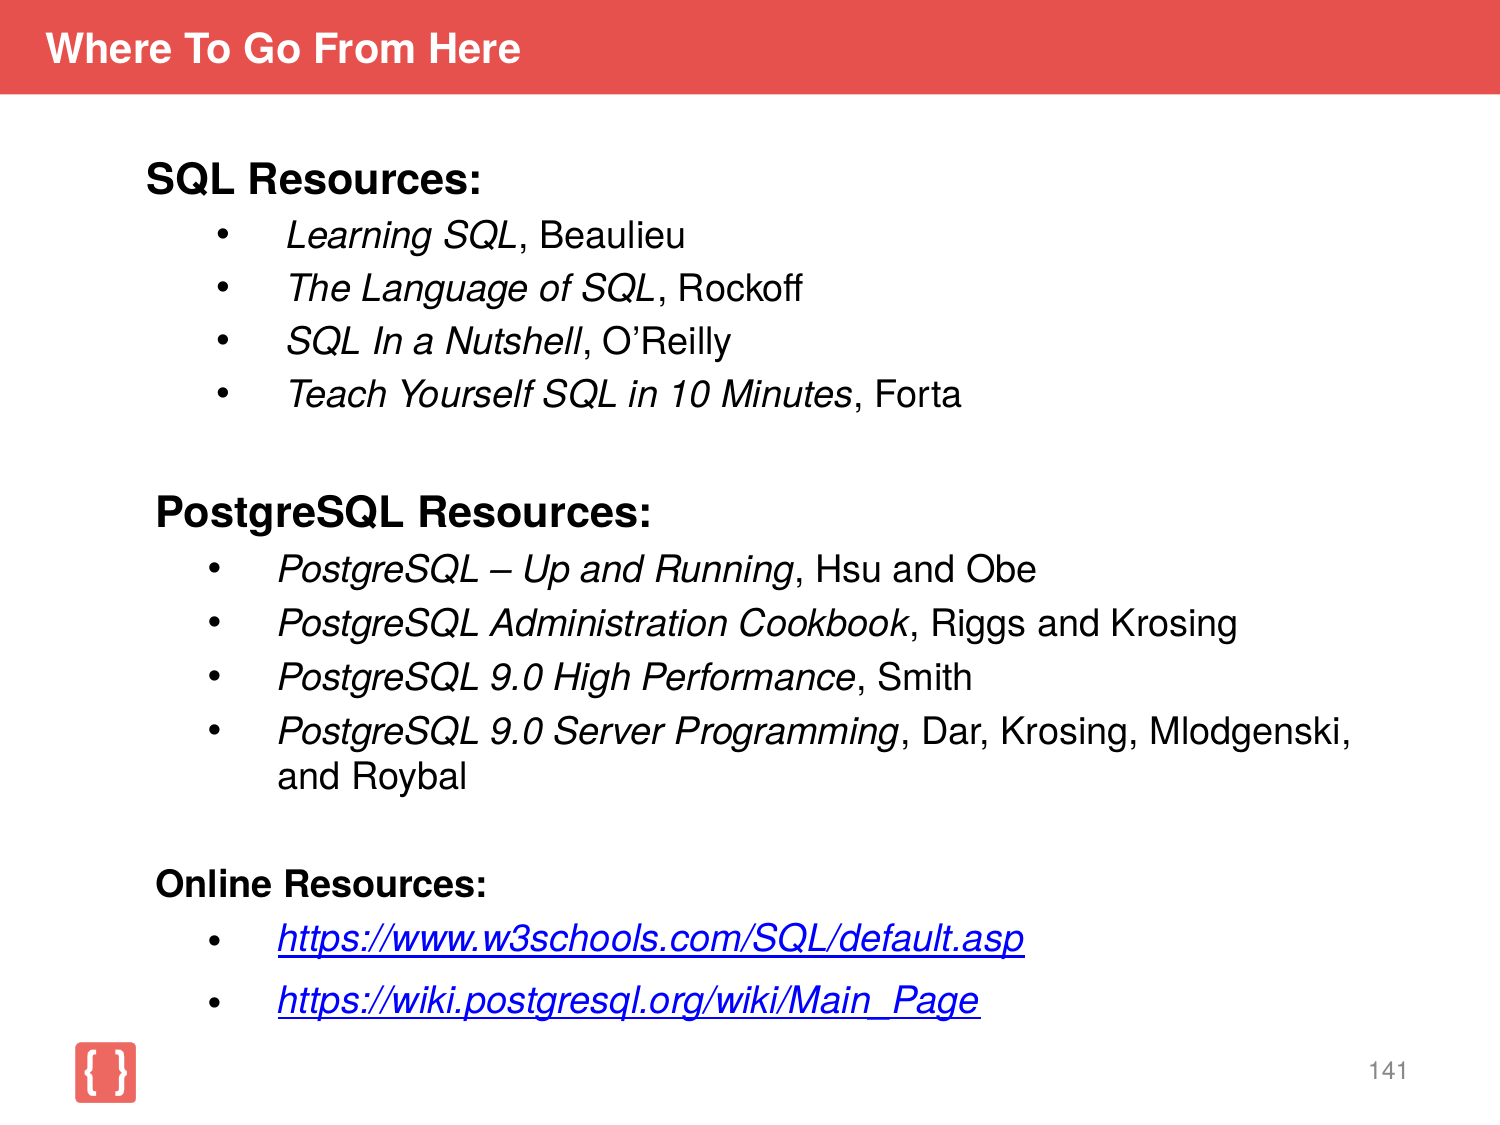

# Where To Go From Here
SQL Resources:
Learning SQL, Beaulieu
The Language of SQL, Rockoff
SQL In a Nutshell, O’Reilly
Teach Yourself SQL in 10 Minutes, Forta

PostgreSQL Resources:
PostgreSQL – Up and Running, Hsu and Obe
PostgreSQL Administration Cookbook, Riggs and Krosing
PostgreSQL 9.0 High Performance, Smith
PostgreSQL 9.0 Server Programming, Dar, Krosing, Mlodgenski, and Roybal

Online Resources:
https://www.w3schools.com/SQL/default.asp
https://wiki.postgresql.org/wiki/Main_Page

141